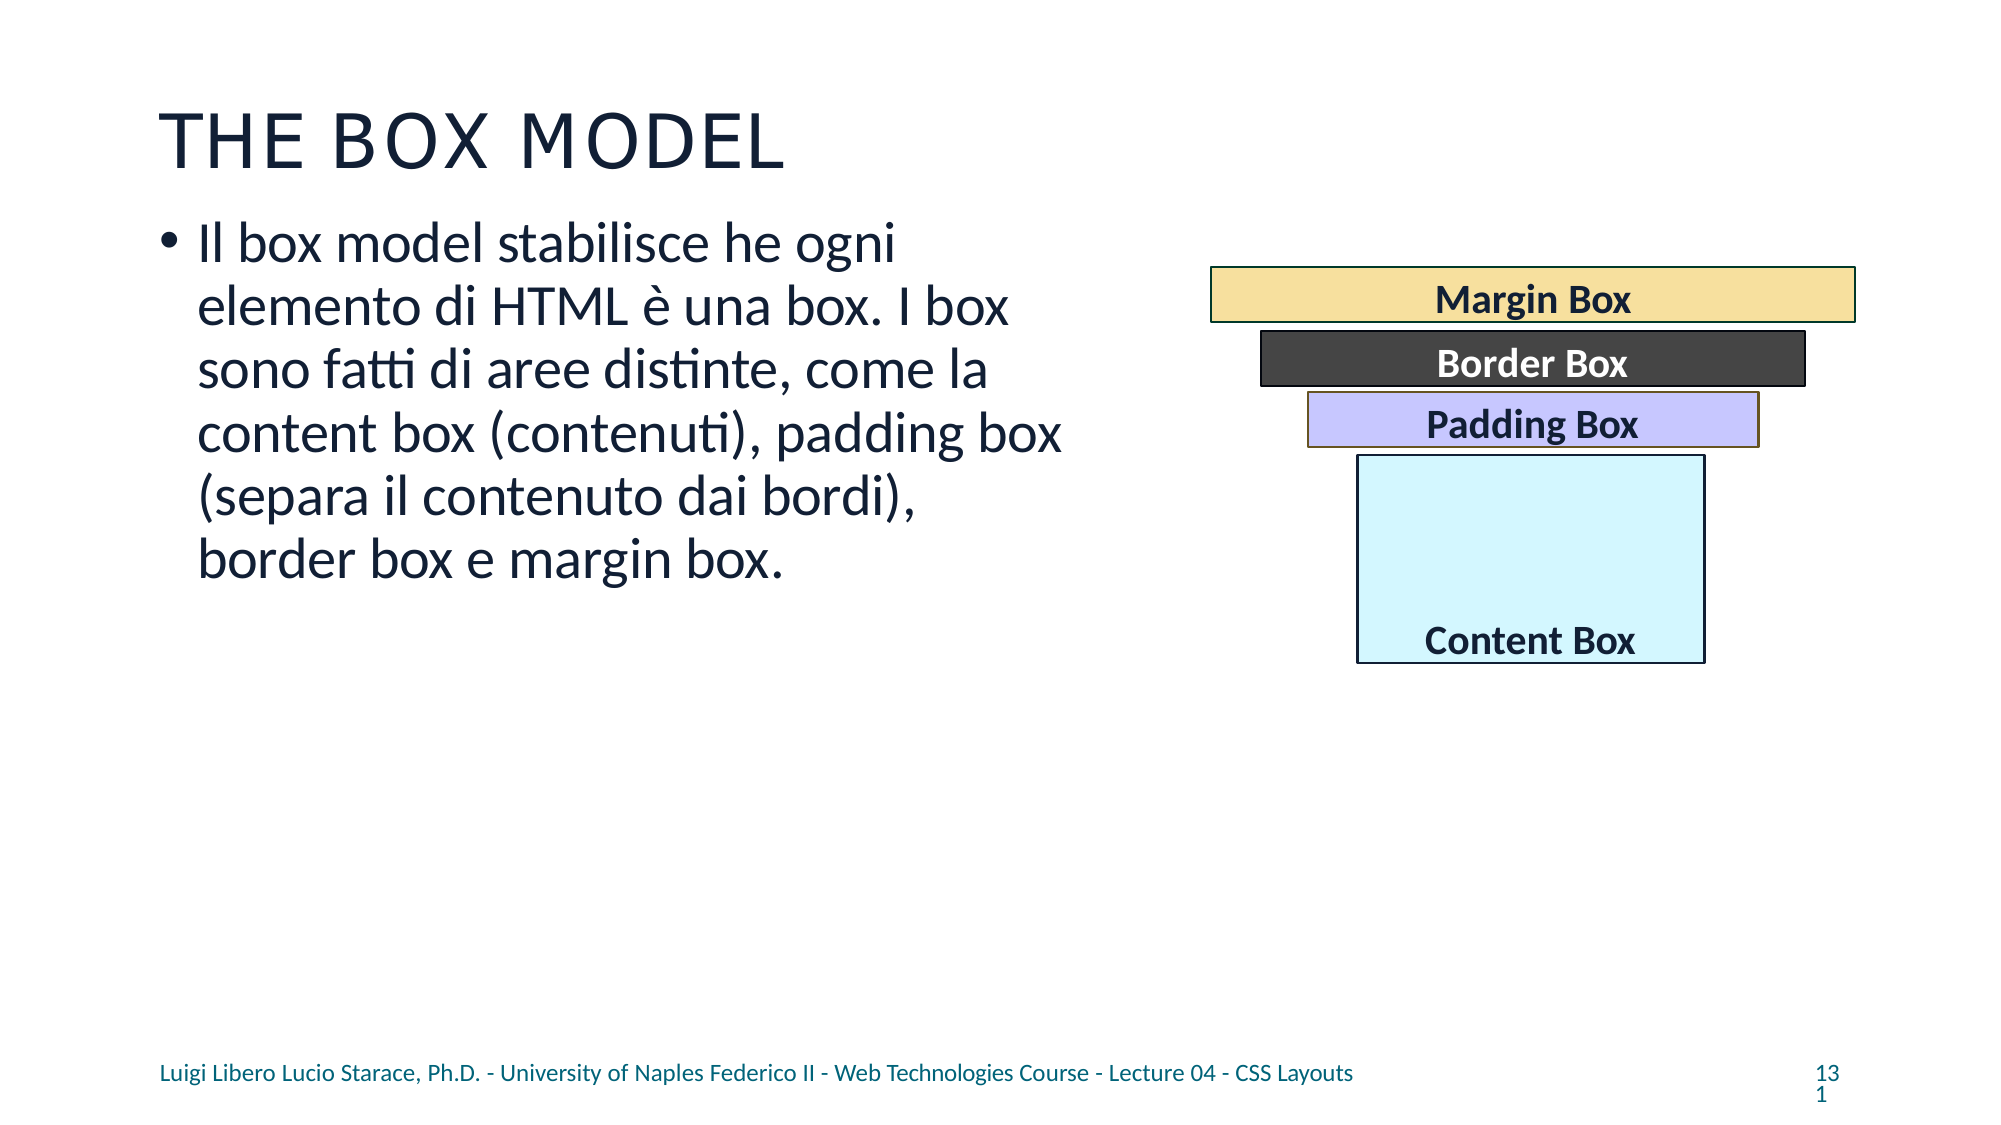

# THE BOX MODEL
Il box model stabilisce he ogni elemento di HTML è una box. I box sono fatti di aree distinte, come la content box (contenuti), padding box (separa il contenuto dai bordi), border box e margin box.
Margin Box
Border Box
Padding Box

Content Box
Luigi Libero Lucio Starace, Ph.D. - University of Naples Federico II - Web Technologies Course - Lecture 04 - CSS Layouts
131